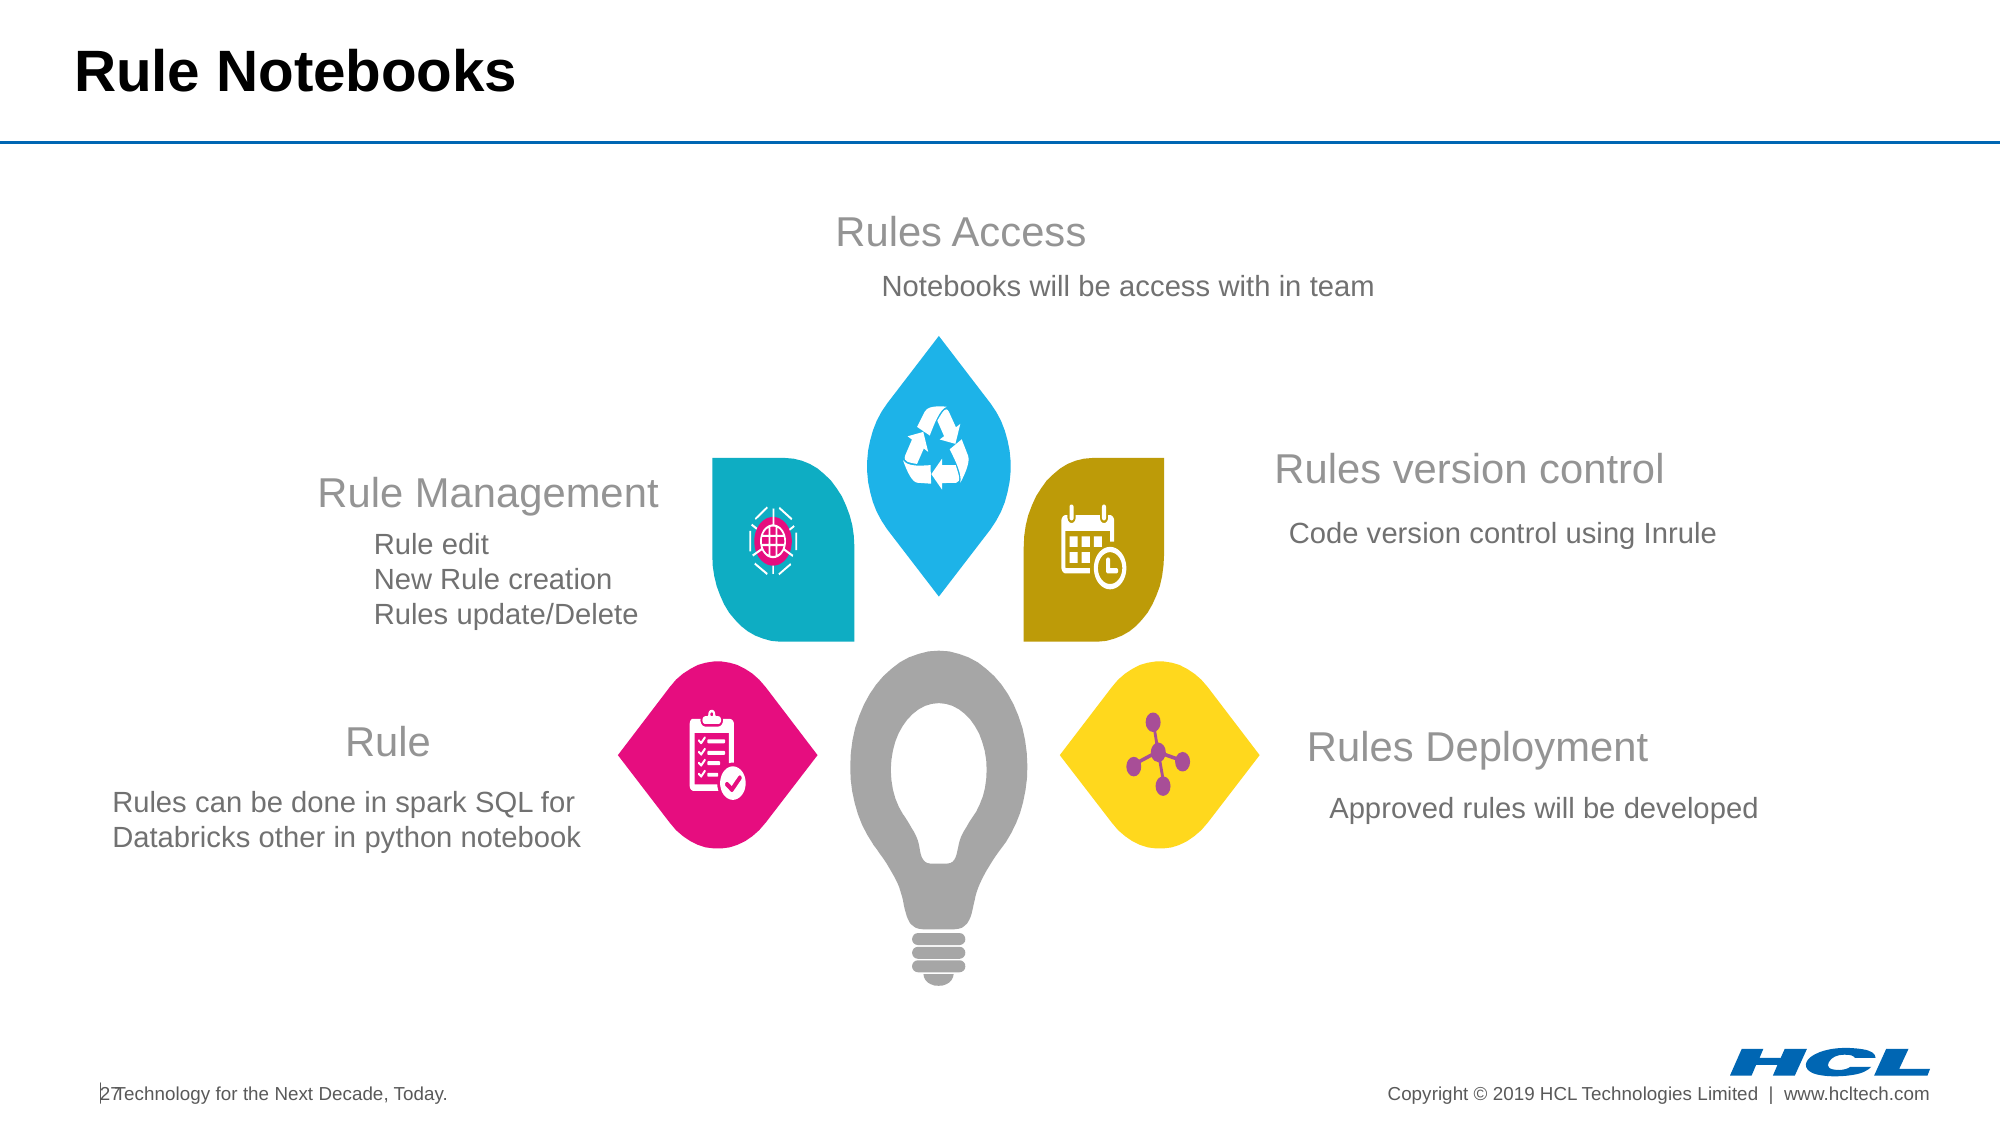

# Rule Notebooks
Rules Access
Notebooks will be access with in team

Rules version control
Rule Management

Code version control using Inrule
Rule edit
New Rule creation
Rules update/Delete

Rule

Rules Deployment
Rules can be done in spark SQL for Databricks other in python notebook
Approved rules will be developed